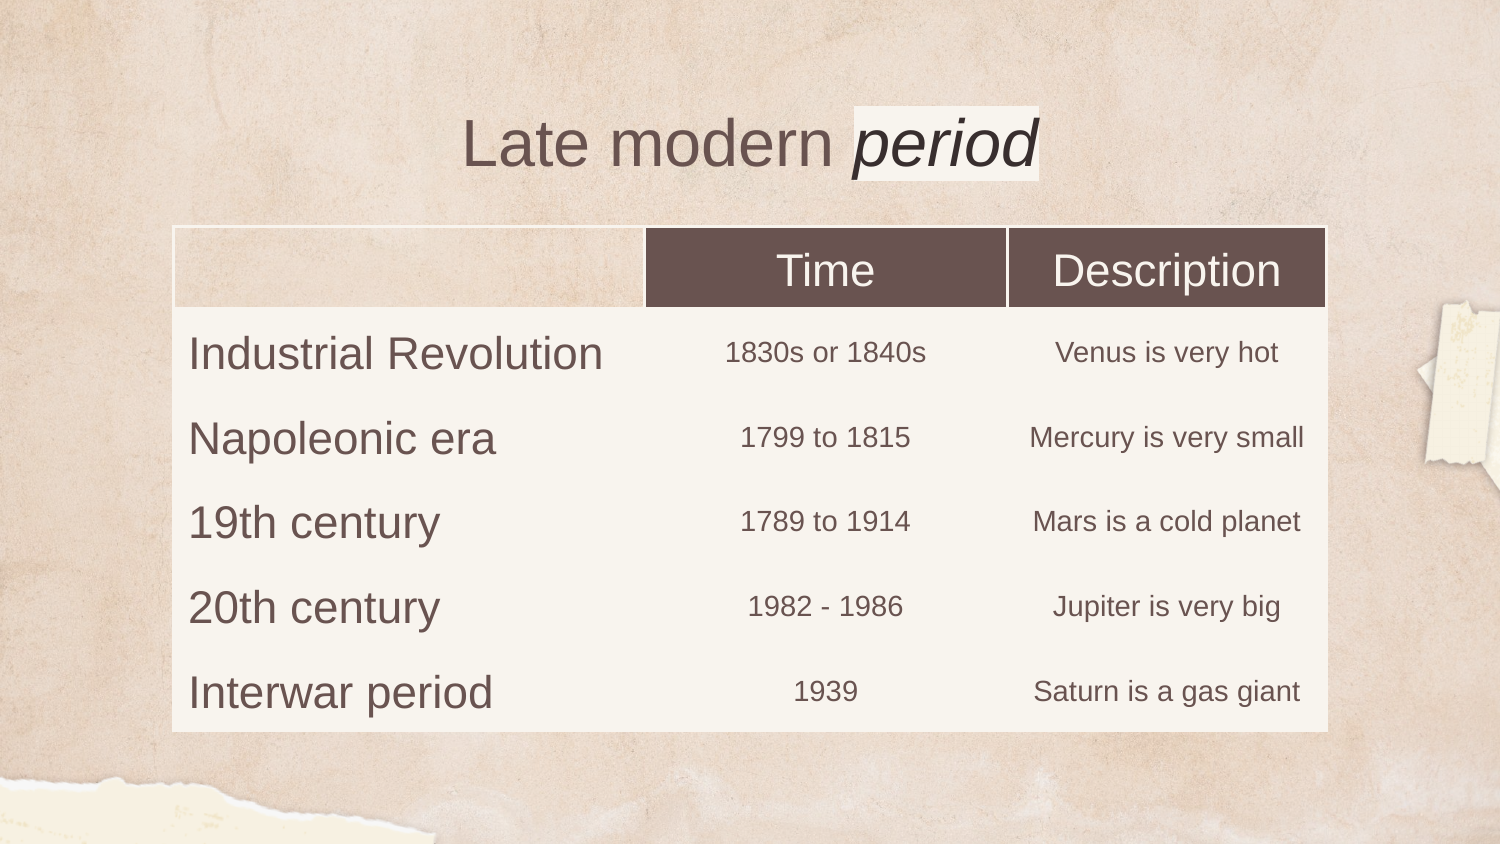

# Late modern period
|  | Time | Description |
| --- | --- | --- |
| Industrial Revolution | 1830s or 1840s | Venus is very hot |
| Napoleonic era | 1799 to 1815 | Mercury is very small |
| 19th century | 1789 to 1914 | Mars is a cold planet |
| 20th century | 1982 - 1986 | Jupiter is very big |
| Interwar period | 1939 | Saturn is a gas giant |